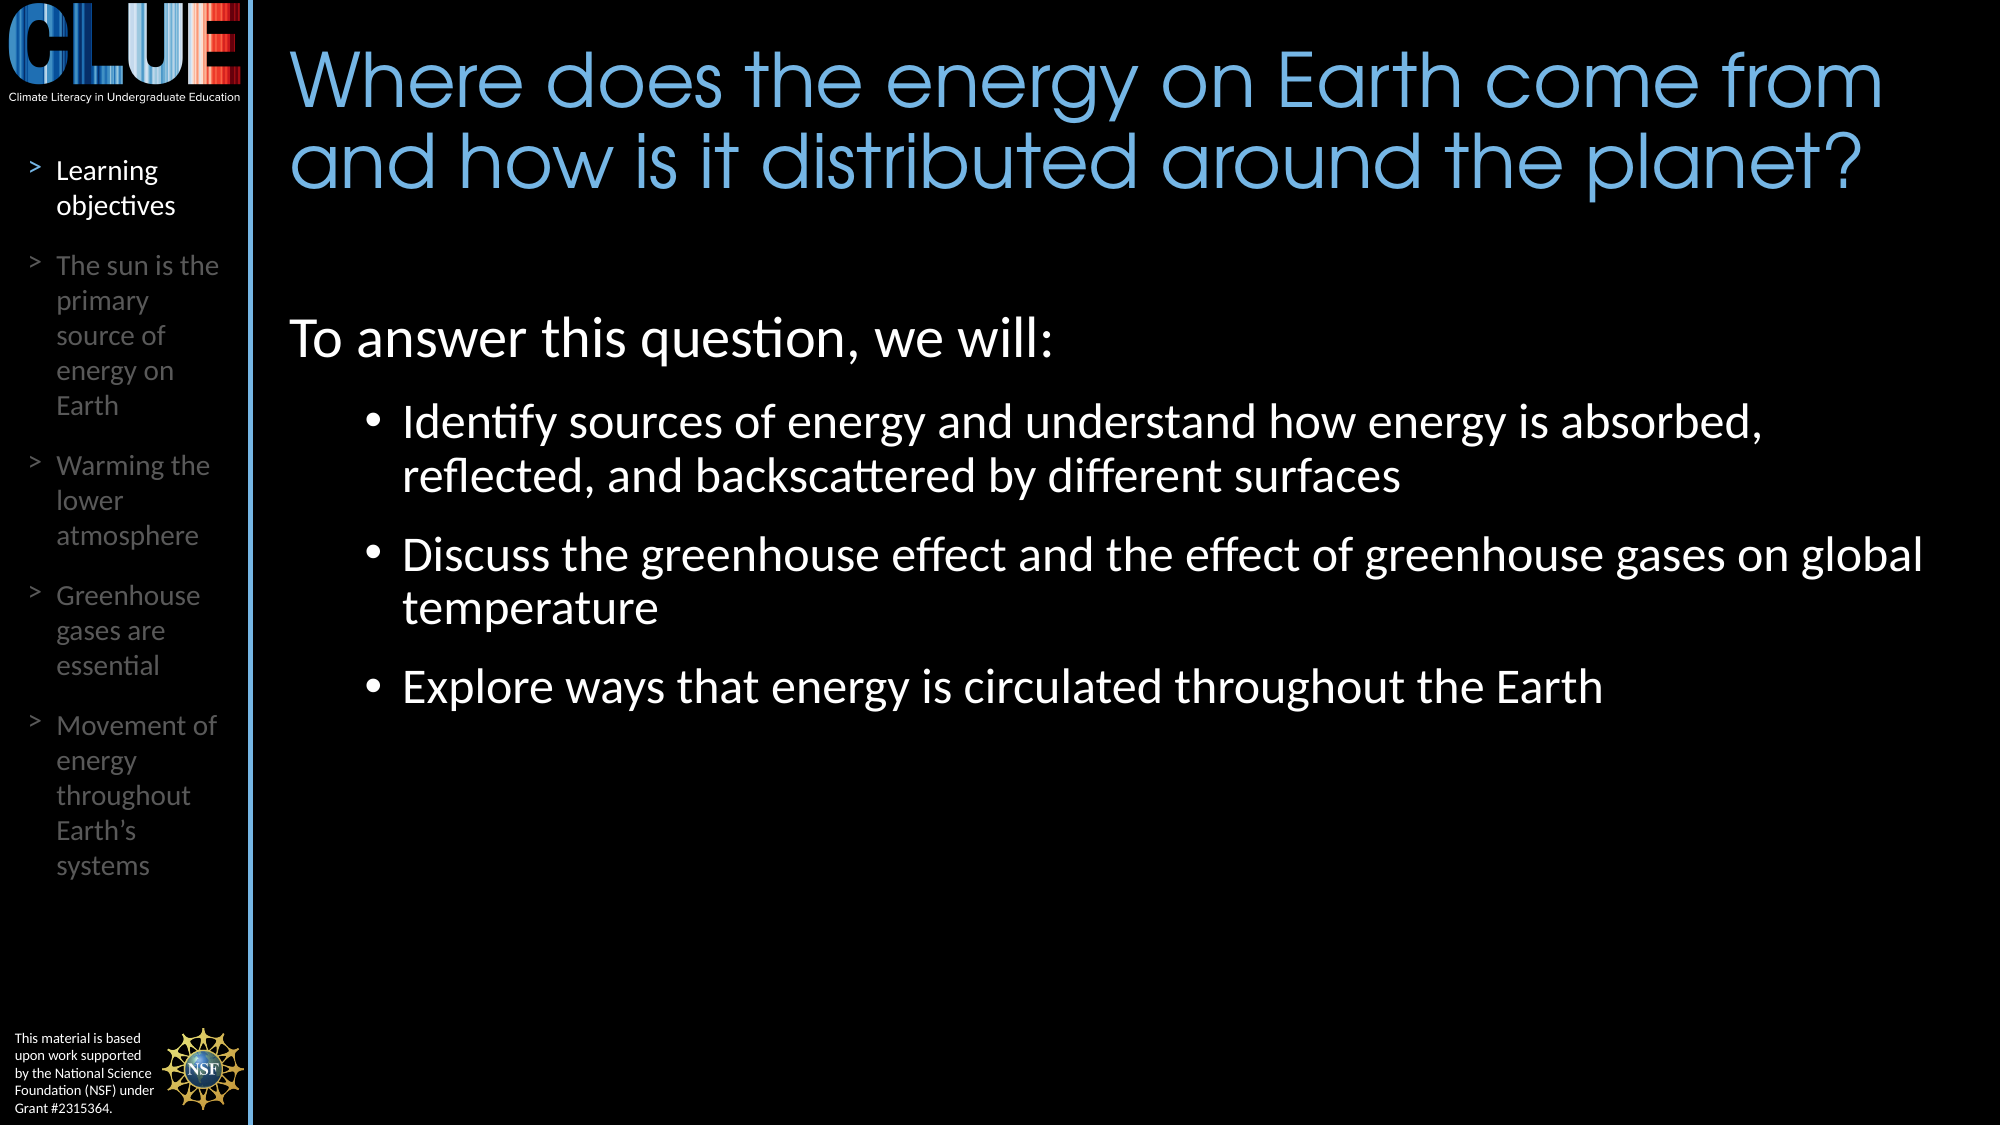

# Where does the energy on Earth come from and how is it distributed around the planet?
Learning objectives
The sun is the primary source of energy on Earth
Warming the lower atmosphere
Greenhouse gases are essential
Movement of energy throughout Earth’s systems

To answer this question, we will:
Identify sources of energy and understand how energy is absorbed, reflected, and backscattered by different surfaces
Discuss the greenhouse effect and the effect of greenhouse gases on global temperature
Explore ways that energy is circulated throughout the Earth